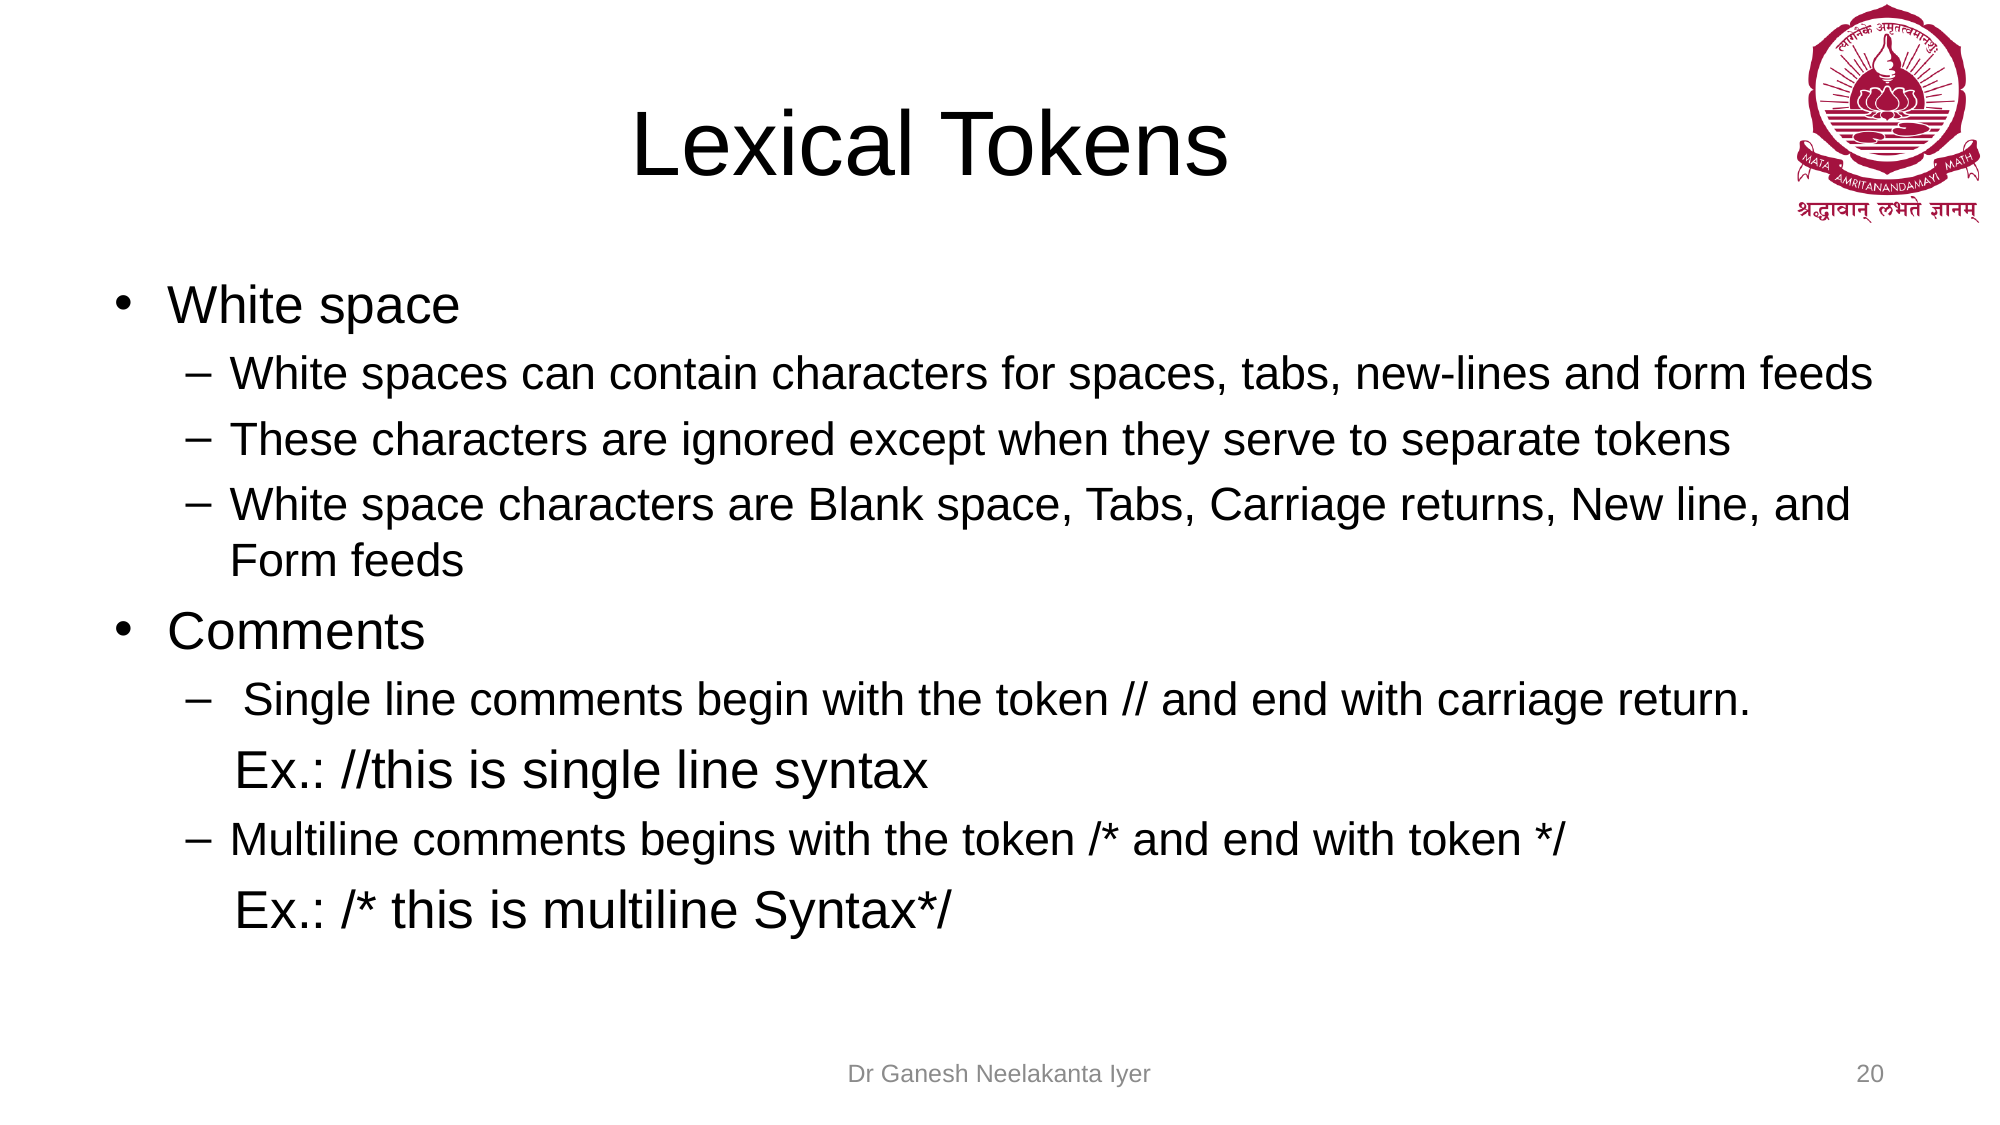

# Lexical Tokens
White space
White spaces can contain characters for spaces, tabs, new-lines and form feeds
These characters are ignored except when they serve to separate tokens
White space characters are Blank space, Tabs, Carriage returns, New line, and Form feeds
Comments
 Single line comments begin with the token // and end with carriage return.
	Ex.: //this is single line syntax
Multiline comments begins with the token /* and end with token */
	Ex.: /* this is multiline Syntax*/

Dr Ganesh Neelakanta Iyer
20